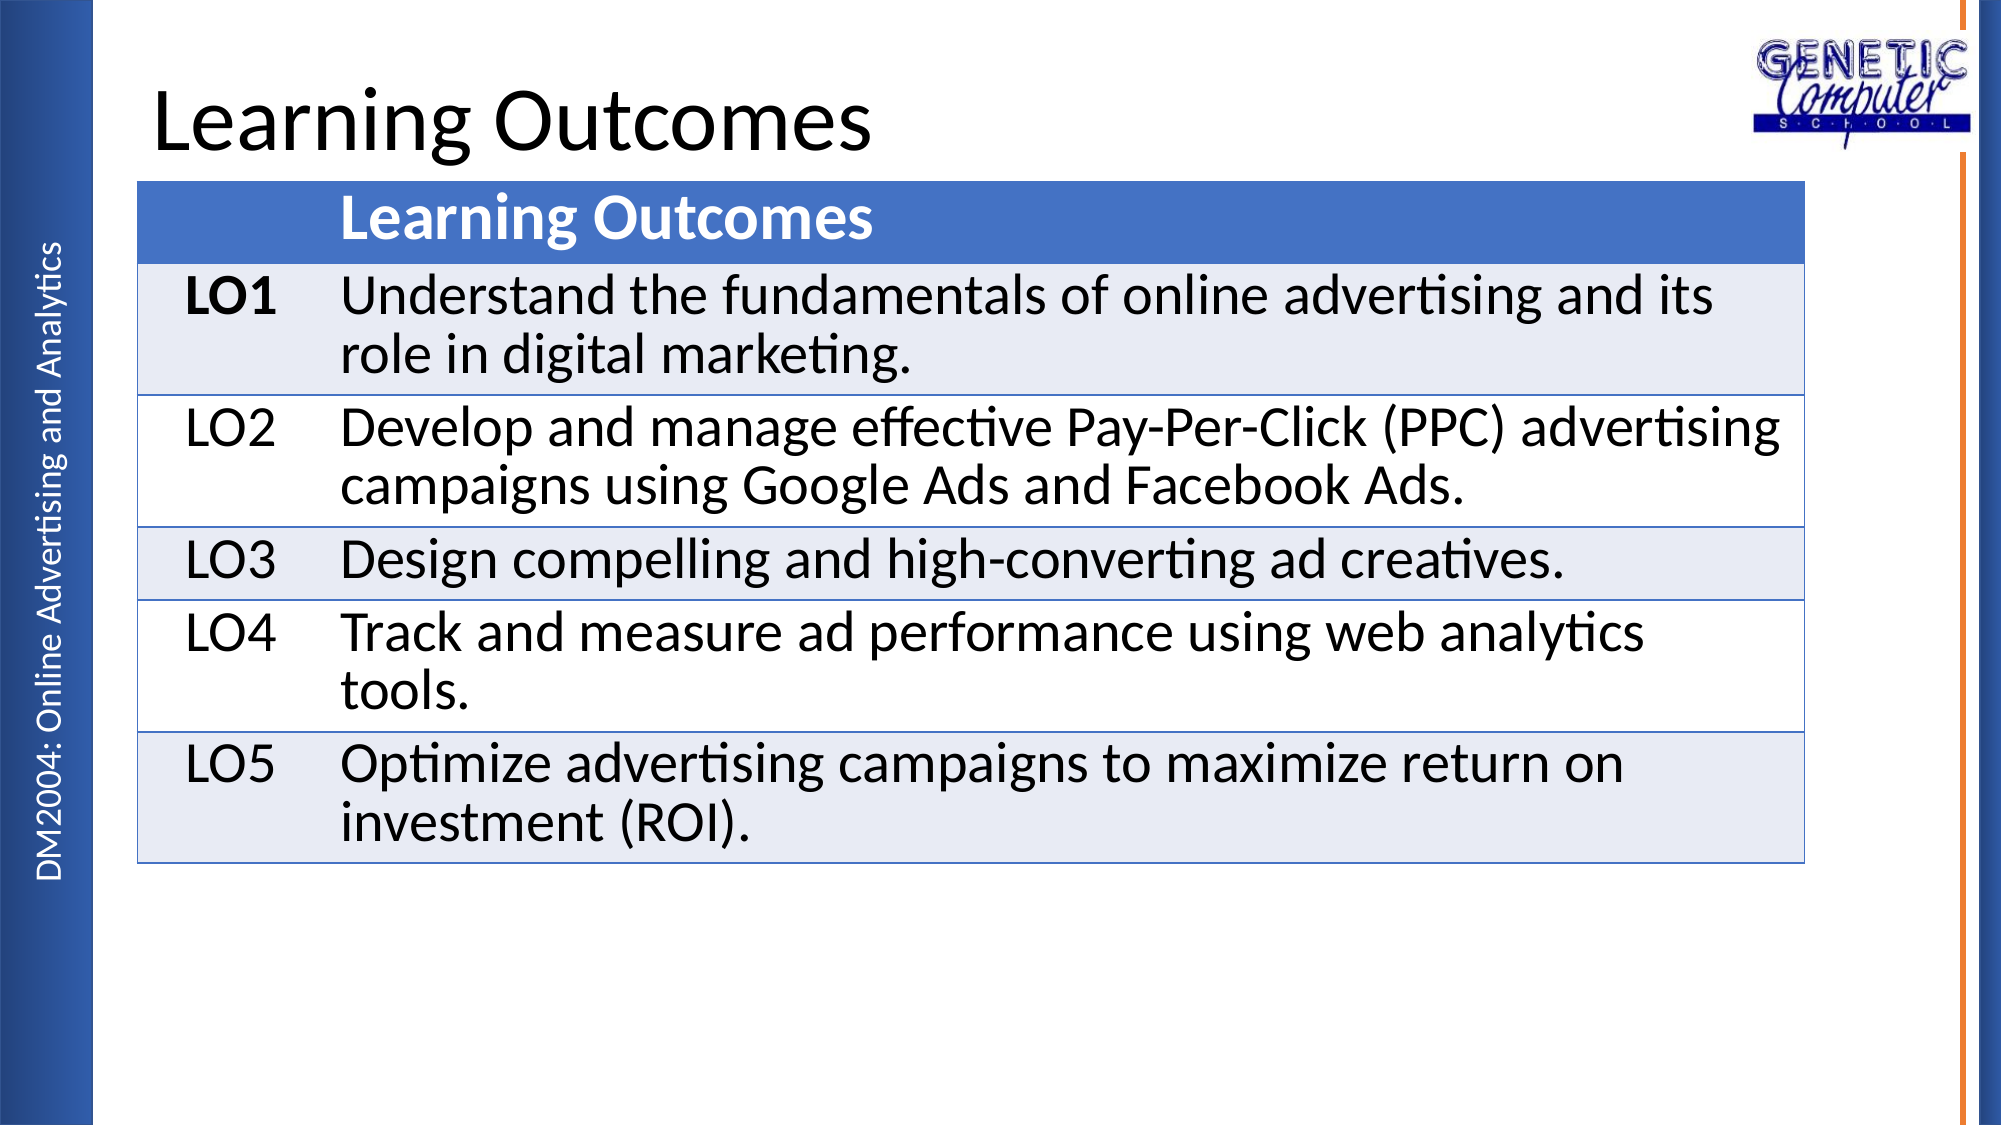

# Learning Outcomes
|  | Learning Outcomes |
| --- | --- |
| LO1 | Understand the fundamentals of online advertising and its role in digital marketing. |
| LO2 | Develop and manage effective Pay-Per-Click (PPC) advertising campaigns using Google Ads and Facebook Ads. |
| LO3 | Design compelling and high-converting ad creatives. |
| LO4 | Track and measure ad performance using web analytics tools. |
| LO5 | Optimize advertising campaigns to maximize return on investment (ROI). |